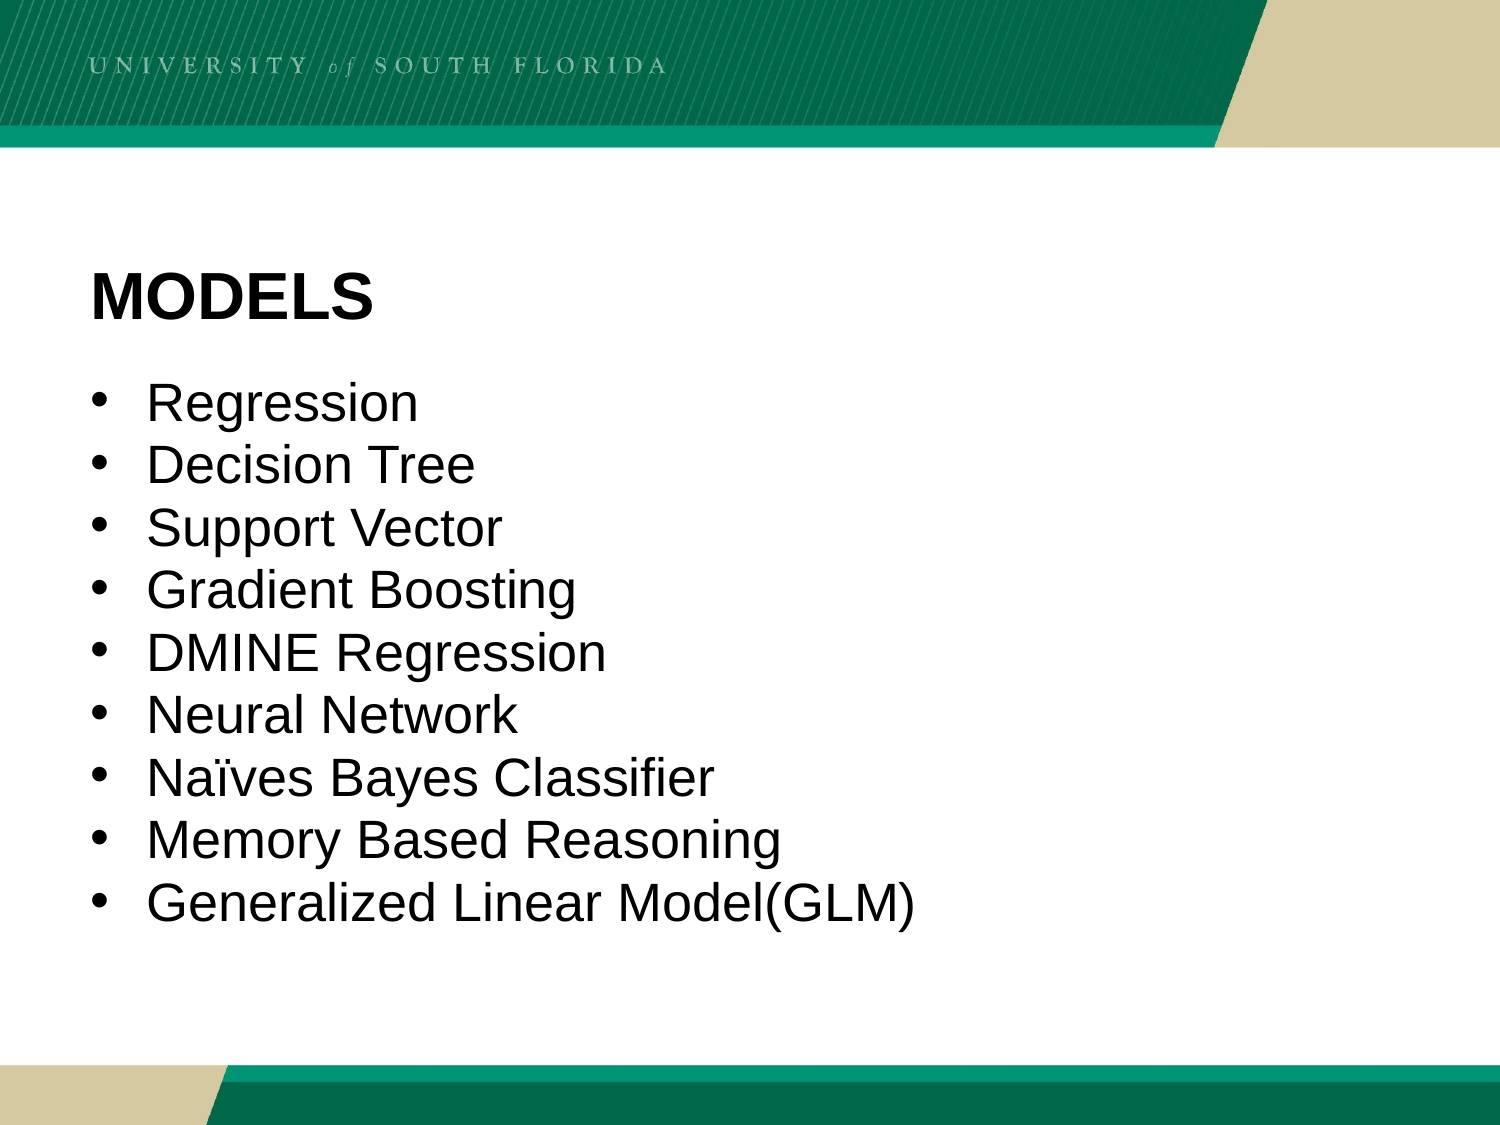

# MODELS
Regression
Decision Tree
Support Vector
Gradient Boosting
DMINE Regression
Neural Network
Naïves Bayes Classifier
Memory Based Reasoning
Generalized Linear Model(GLM)